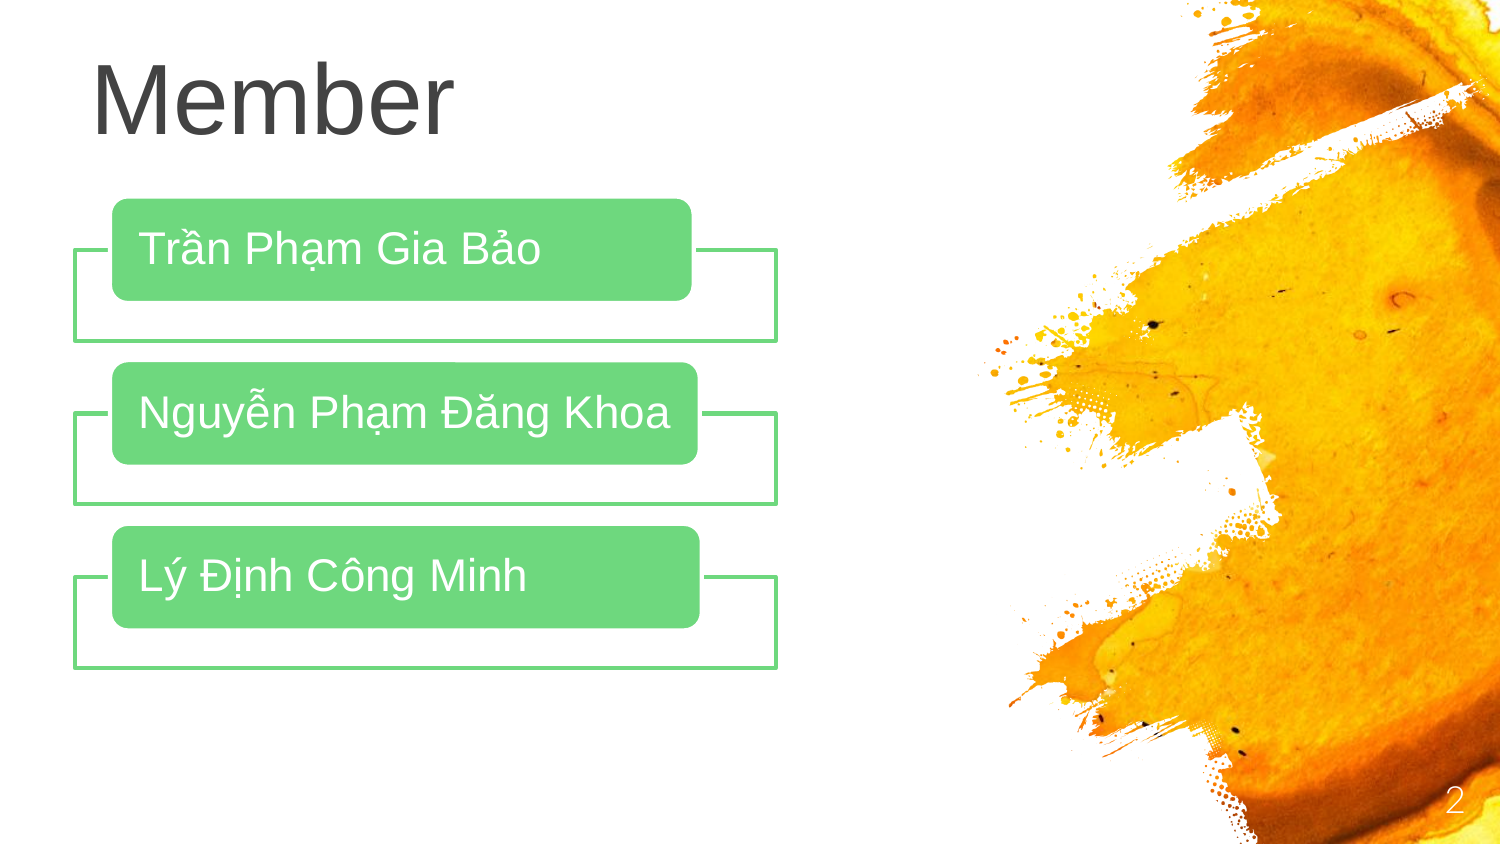

# Member
Trần Phạm Gia Bảo
Nguyễn Phạm Đăng Khoa
Lý Định Công Minh
2